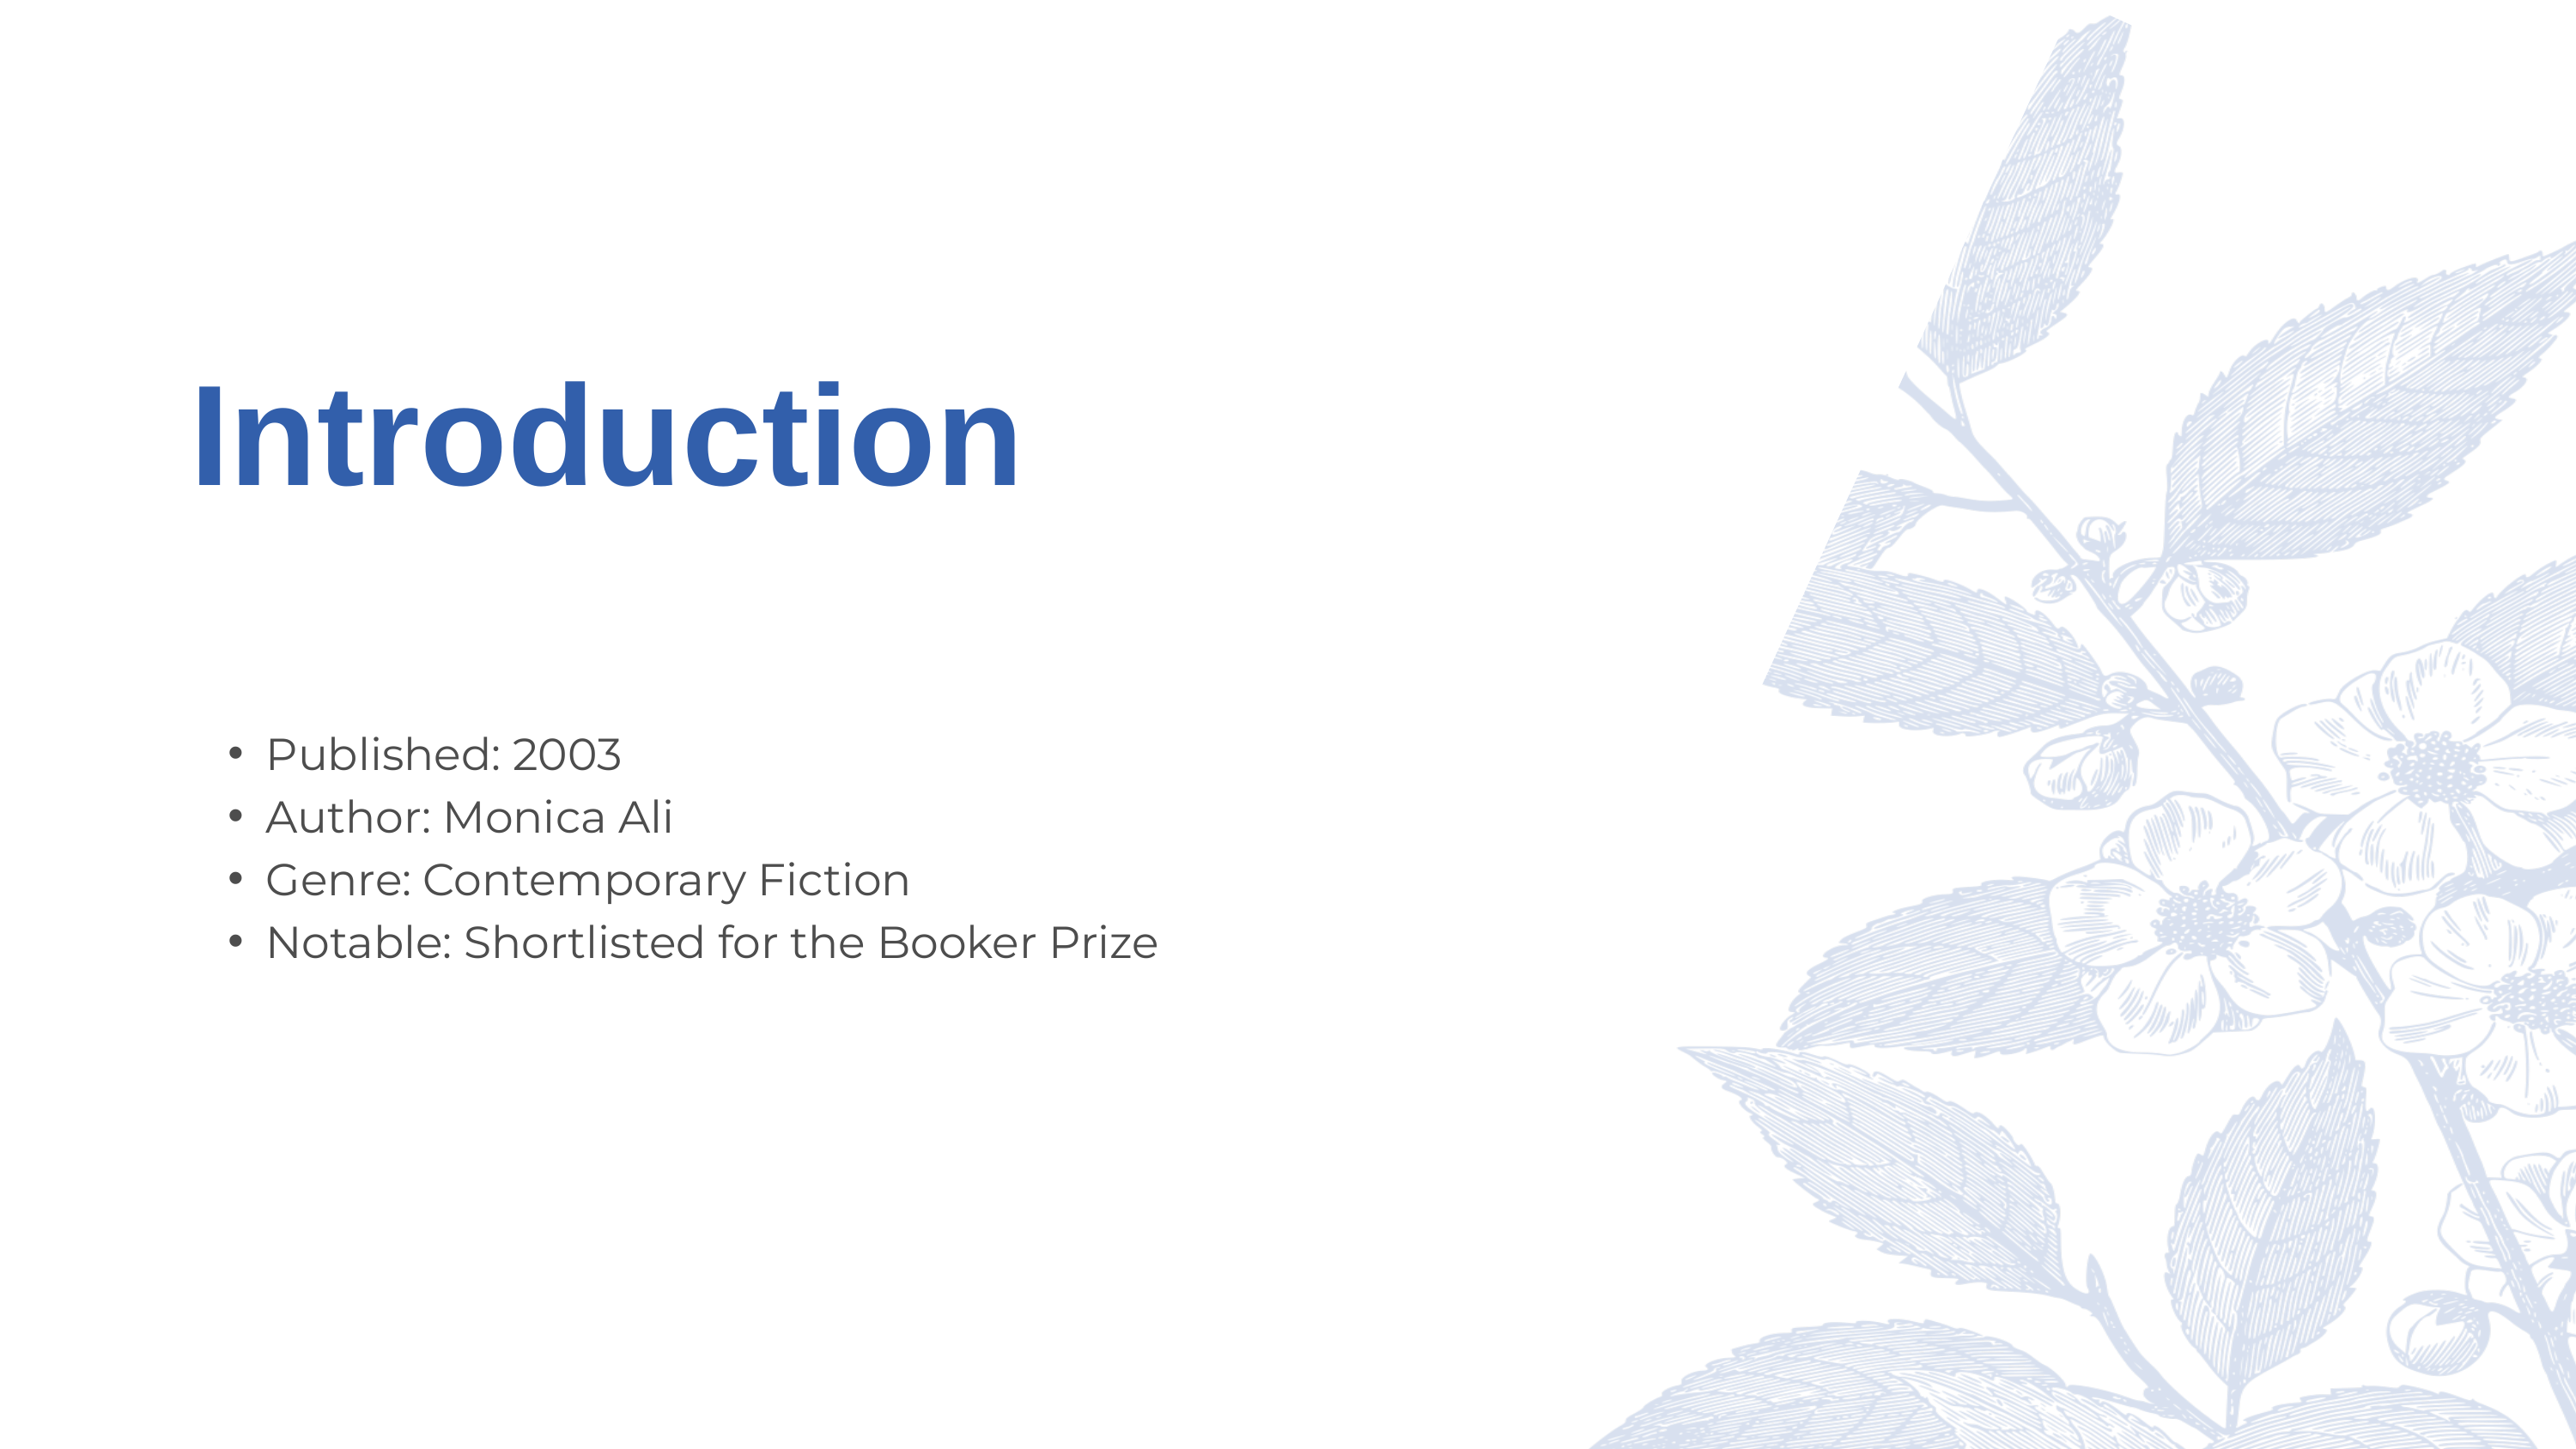

Introduction

Published: 2003
Author: Monica Ali
Genre: Contemporary Fiction
Notable: Shortlisted for the Booker Prize